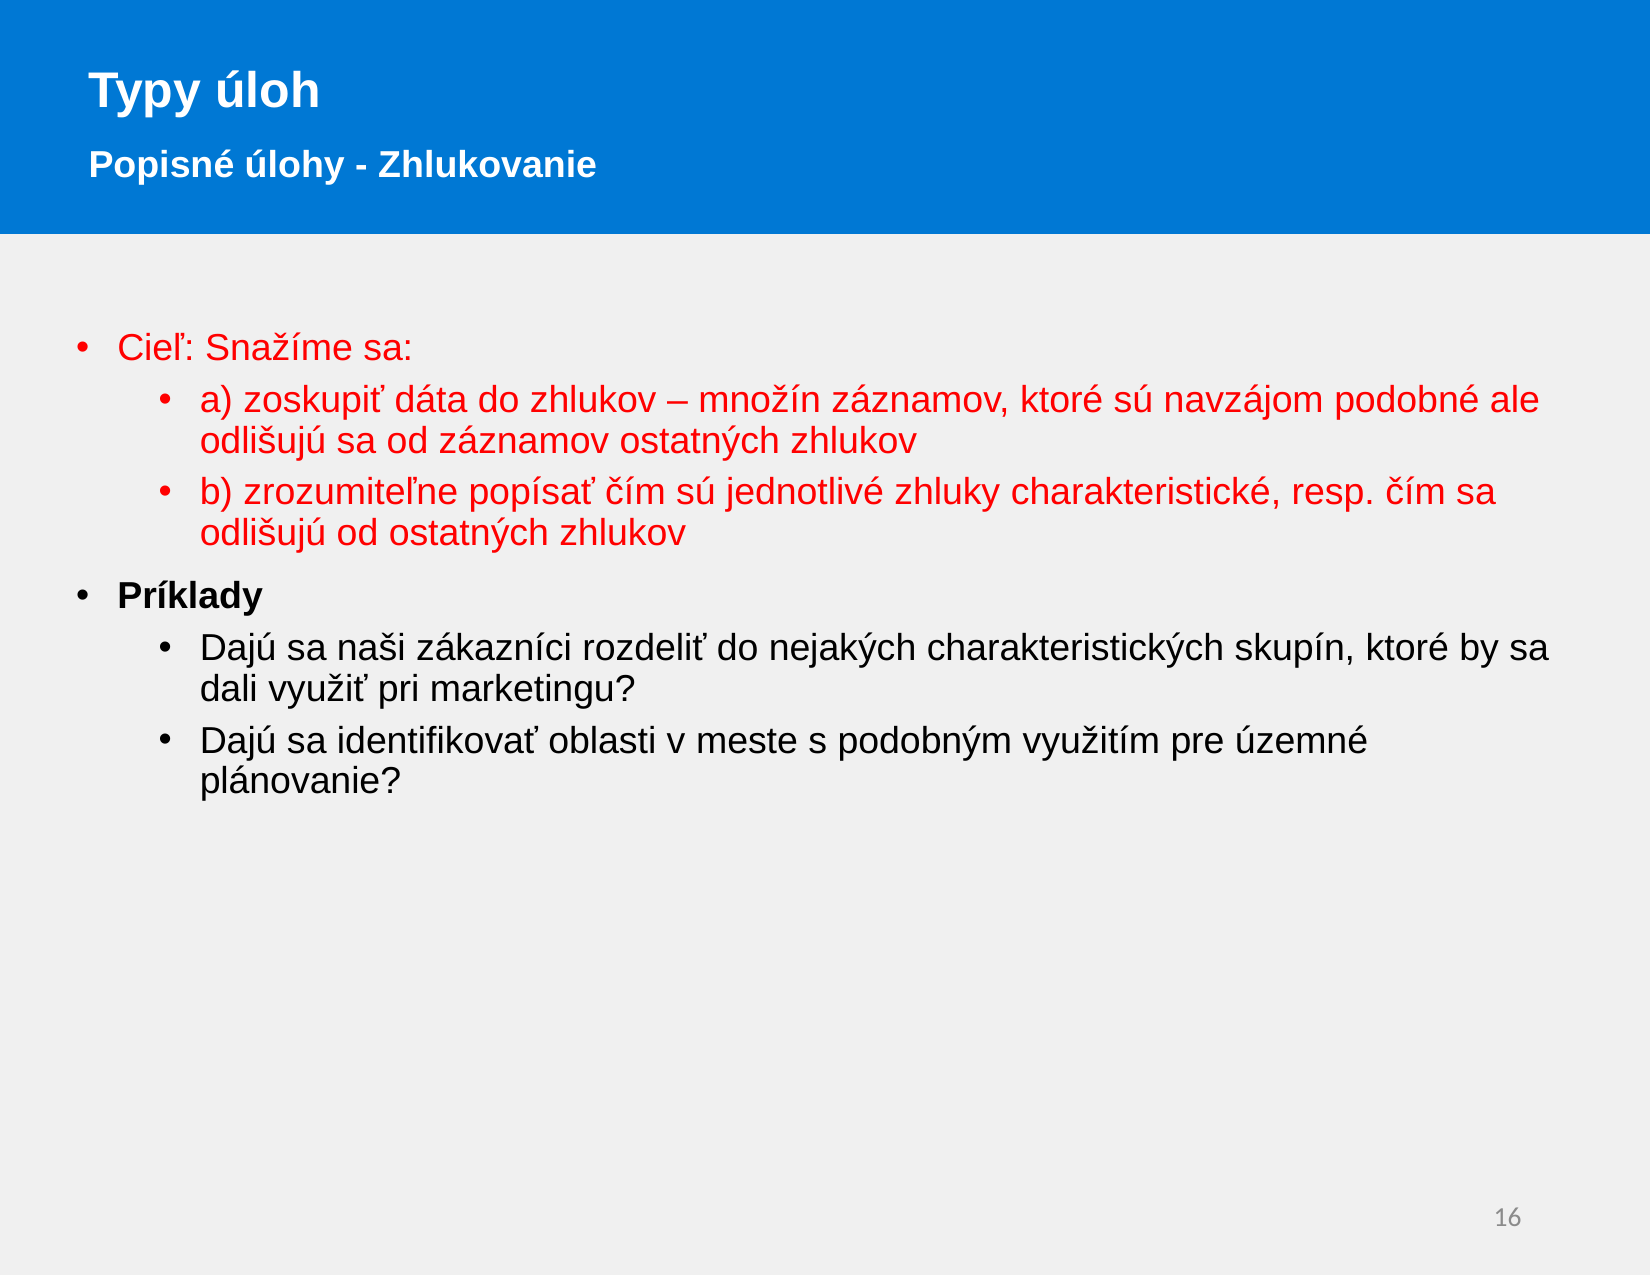

Typy úloh
Popisné úlohy - Zhlukovanie
Cieľ: Snažíme sa:
a) zoskupiť dáta do zhlukov – množín záznamov, ktoré sú navzájom podobné ale odlišujú sa od záznamov ostatných zhlukov
b) zrozumiteľne popísať čím sú jednotlivé zhluky charakteristické, resp. čím sa odlišujú od ostatných zhlukov
Príklady
Dajú sa naši zákazníci rozdeliť do nejakých charakteristických skupín, ktoré by sa dali využiť pri marketingu?
Dajú sa identifikovať oblasti v meste s podobným využitím pre územné plánovanie?

16